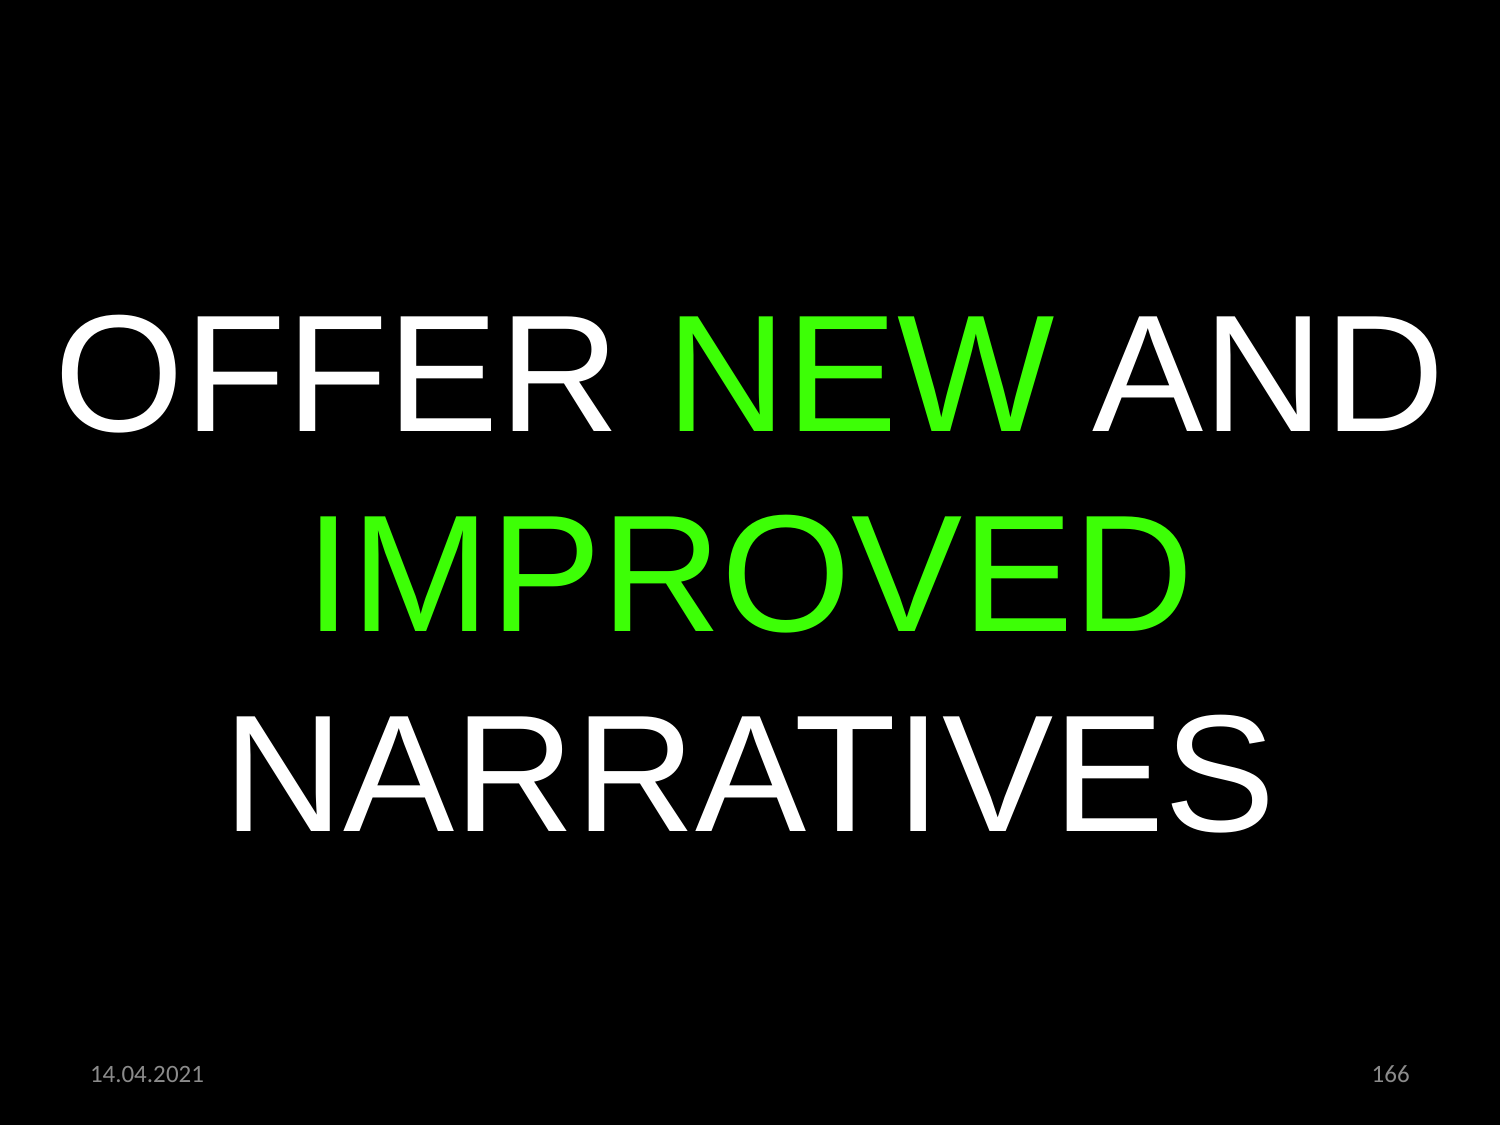

OFFER NEW AND IMPROVED NARRATIVES
14.04.2021
166